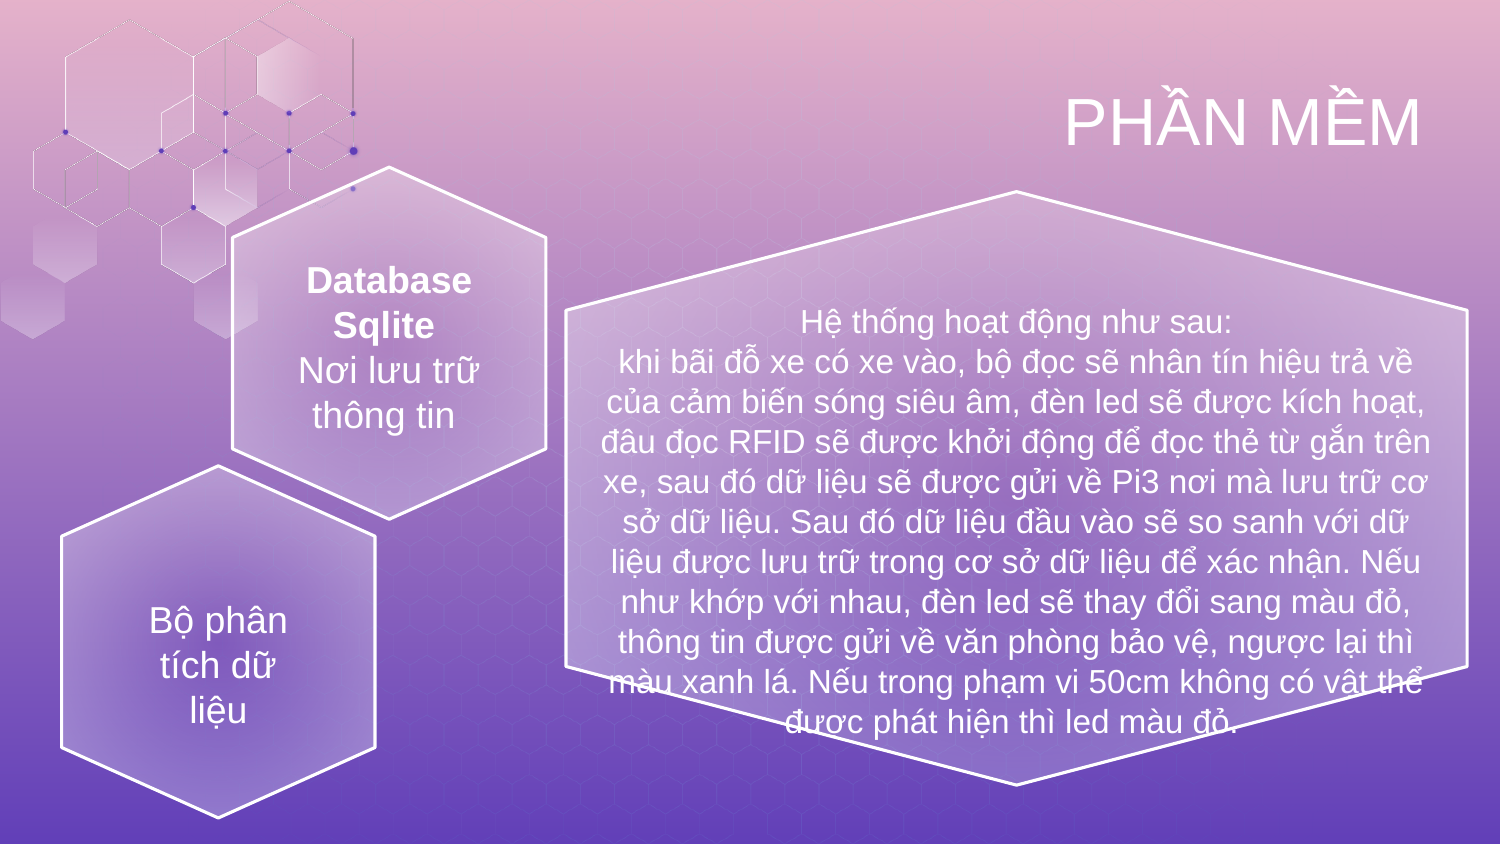

PHẦN MỀM

Database Sqlite
Nơi lưu trữ thông tin
Hệ thống hoạt động như sau:
khi bãi đỗ xe có xe vào, bộ đọc sẽ nhân tín hiệu trả về của cảm biến sóng siêu âm, đèn led sẽ được kích hoạt, đâu đọc RFID sẽ được khởi động để đọc thẻ từ gắn trên xe, sau đó dữ liệu sẽ được gửi về Pi3 nơi mà lưu trữ cơ sở dữ liệu. Sau đó dữ liệu đầu vào sẽ so sanh với dữ liệu được lưu trữ trong cơ sở dữ liệu để xác nhận. Nếu như khớp với nhau, đèn led sẽ thay đổi sang màu đỏ, thông tin được gửi về văn phòng bảo vệ, ngược lại thì màu xanh lá. Nếu trong phạm vi 50cm không có vật thể được phát hiện thì led màu đỏ.

Bộ phân tích dữ liệu